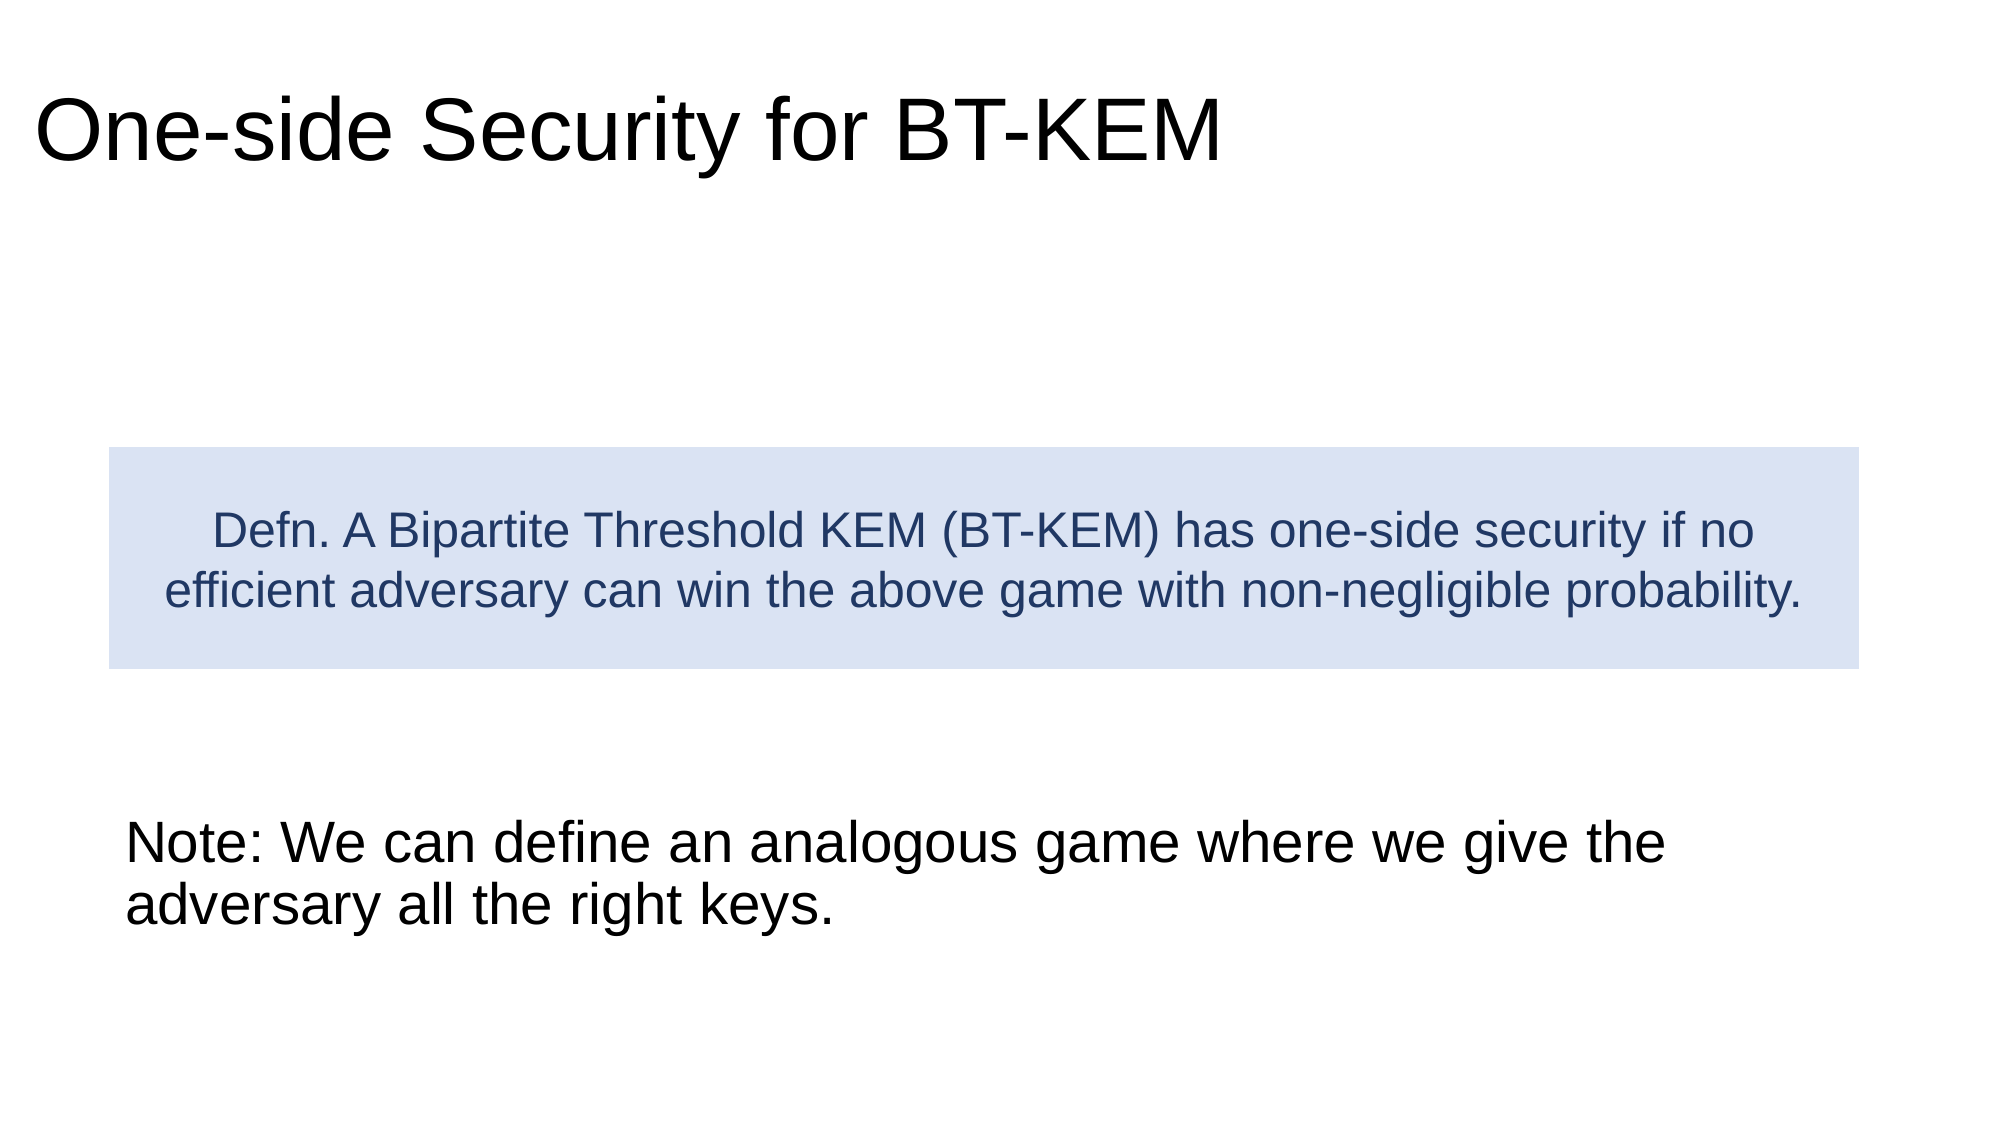

One-side Security for BT-KEM
Defn. A Bipartite Threshold KEM (BT-KEM) has one-side security if no efficient adversary can win the above game with non-negligible probability.

Note: We can define an analogous game where we give the adversary all the right keys.